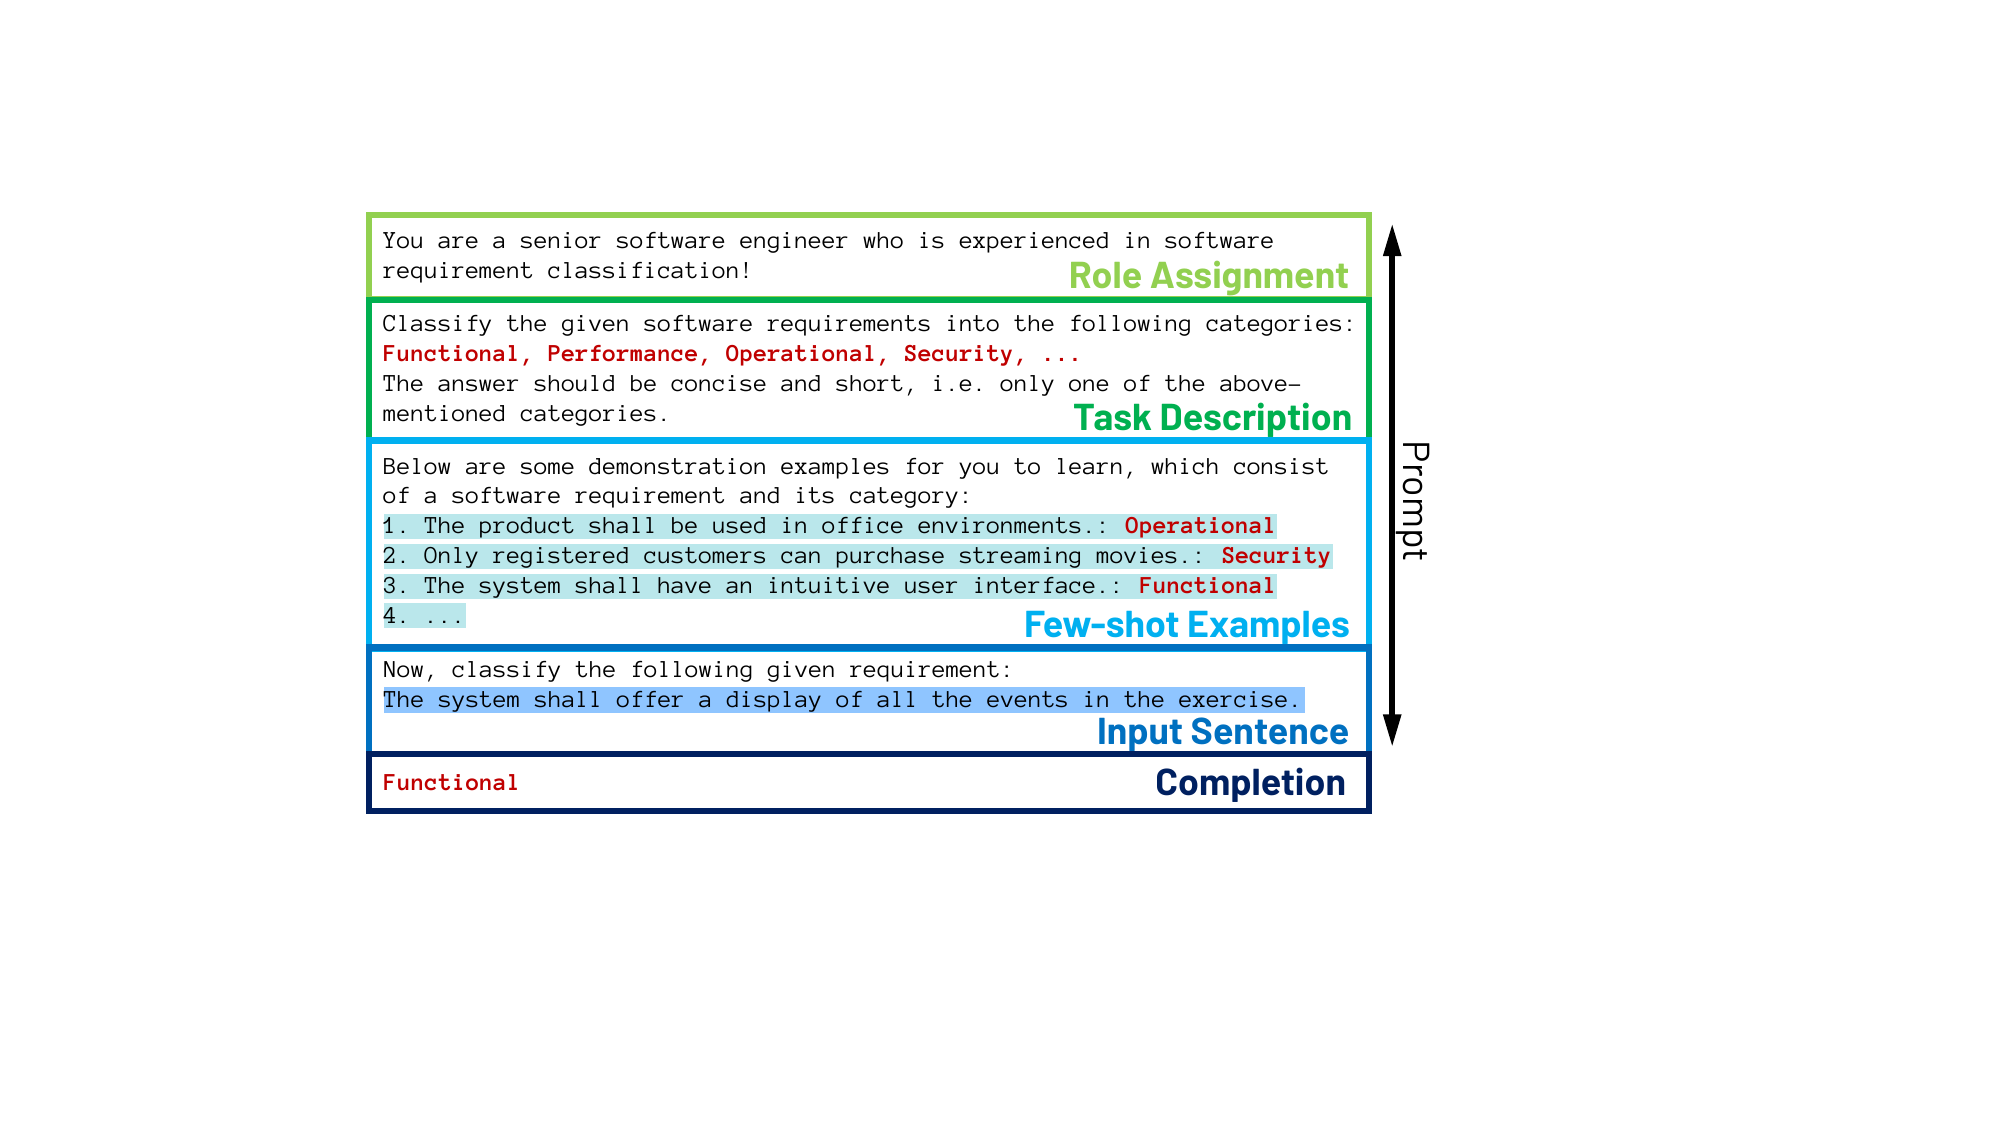

You are a senior software engineer who is experienced in software requirement classification!
Role Assignment

Classify the given software requirements into the following categories: Functional, Performance, Operational, Security, ...
The answer should be concise and short, i.e. only one of the above-mentioned categories.
Task Description

Below are some demonstration examples for you to learn, which consist of a software requirement and its category:
1. The product shall be used in office environments.: Operational
2. Only registered customers can purchase streaming movies.: Security
3. The system shall have an intuitive user interface.: Functional
4. ...
Prompt
Few-shot Examples
Now, classify the following given requirement:
The system shall offer a display of all the events in the exercise.

Functional

Input Sentence
Completion